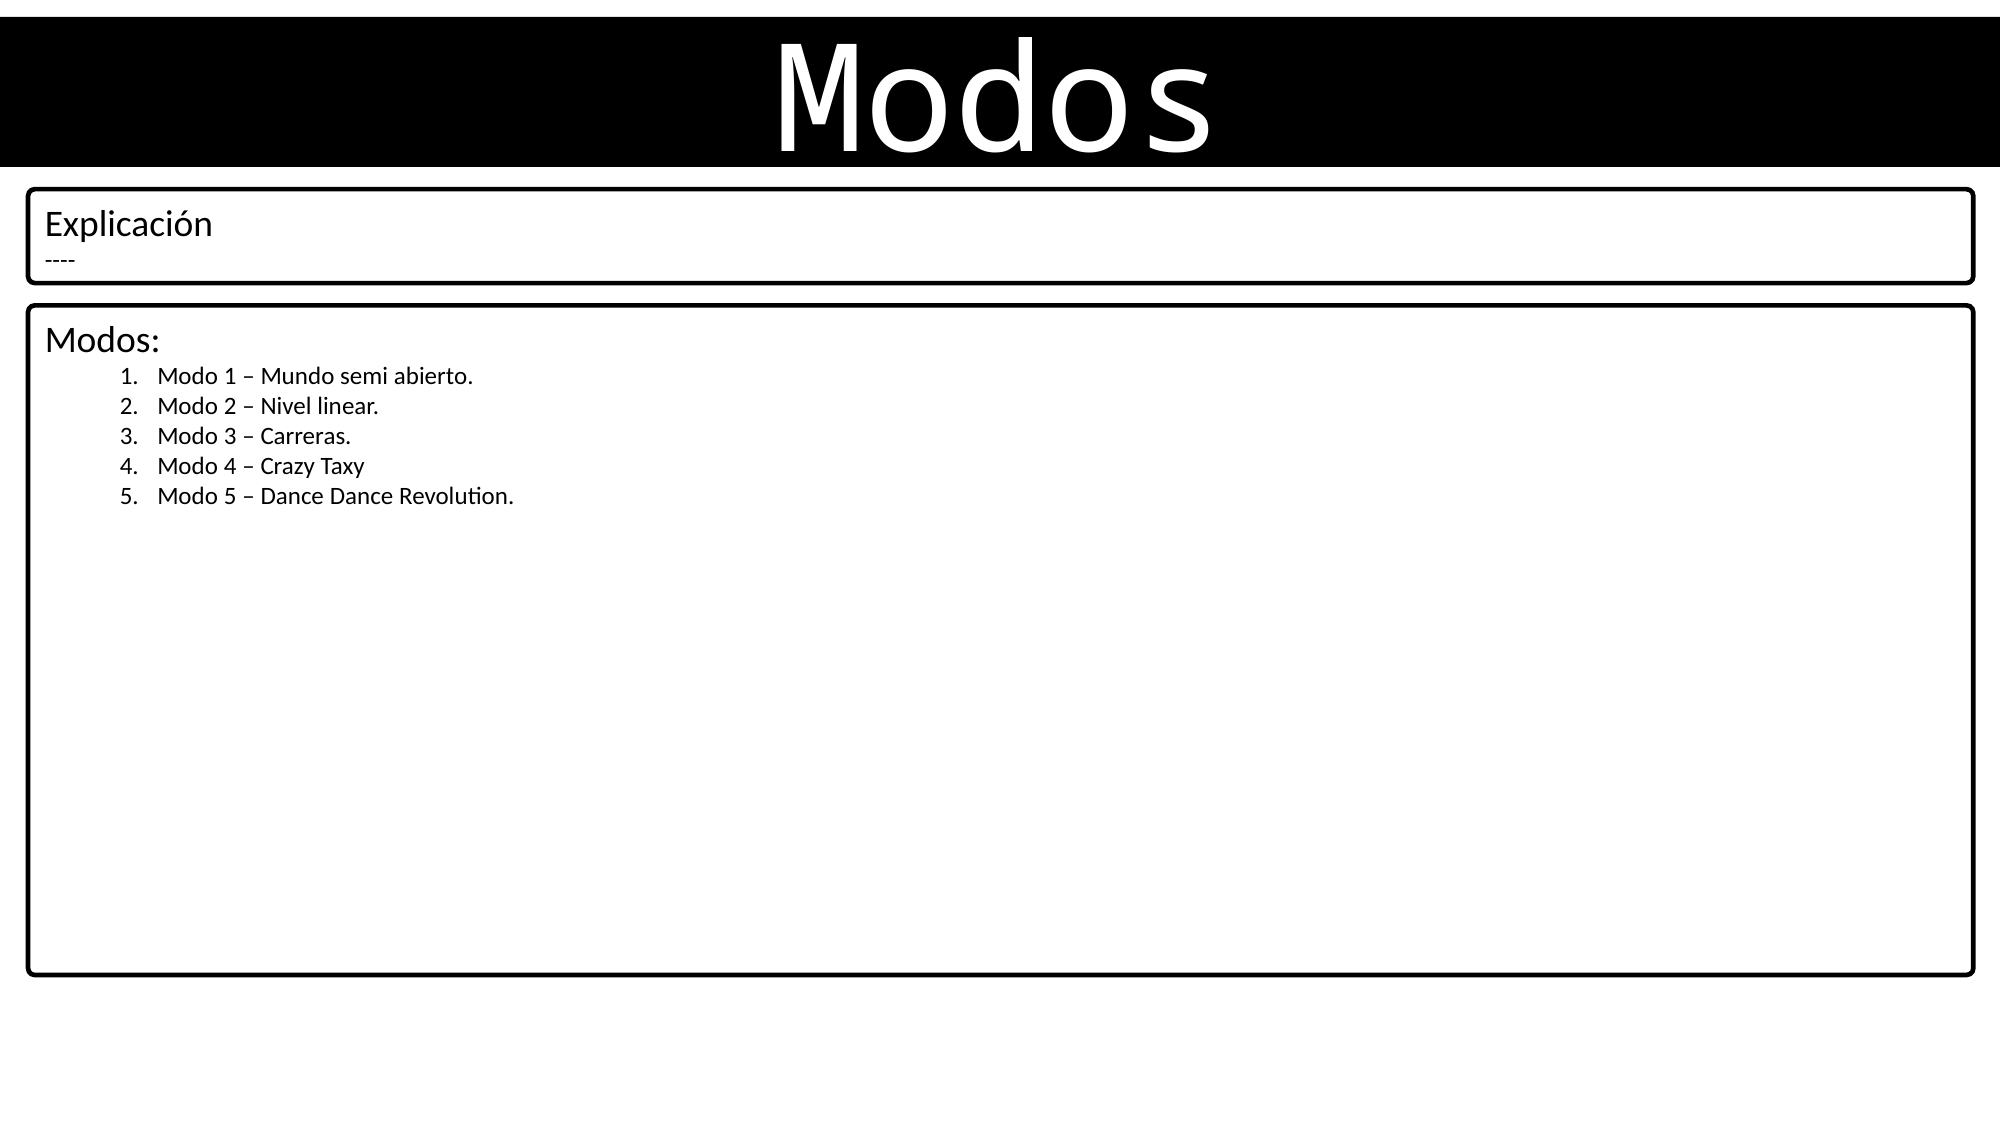

Modos
Explicación
----

Modos:
Modo 1 – Mundo semi abierto.
Modo 2 – Nivel linear.
Modo 3 – Carreras.
Modo 4 – Crazy Taxy
Modo 5 – Dance Dance Revolution.